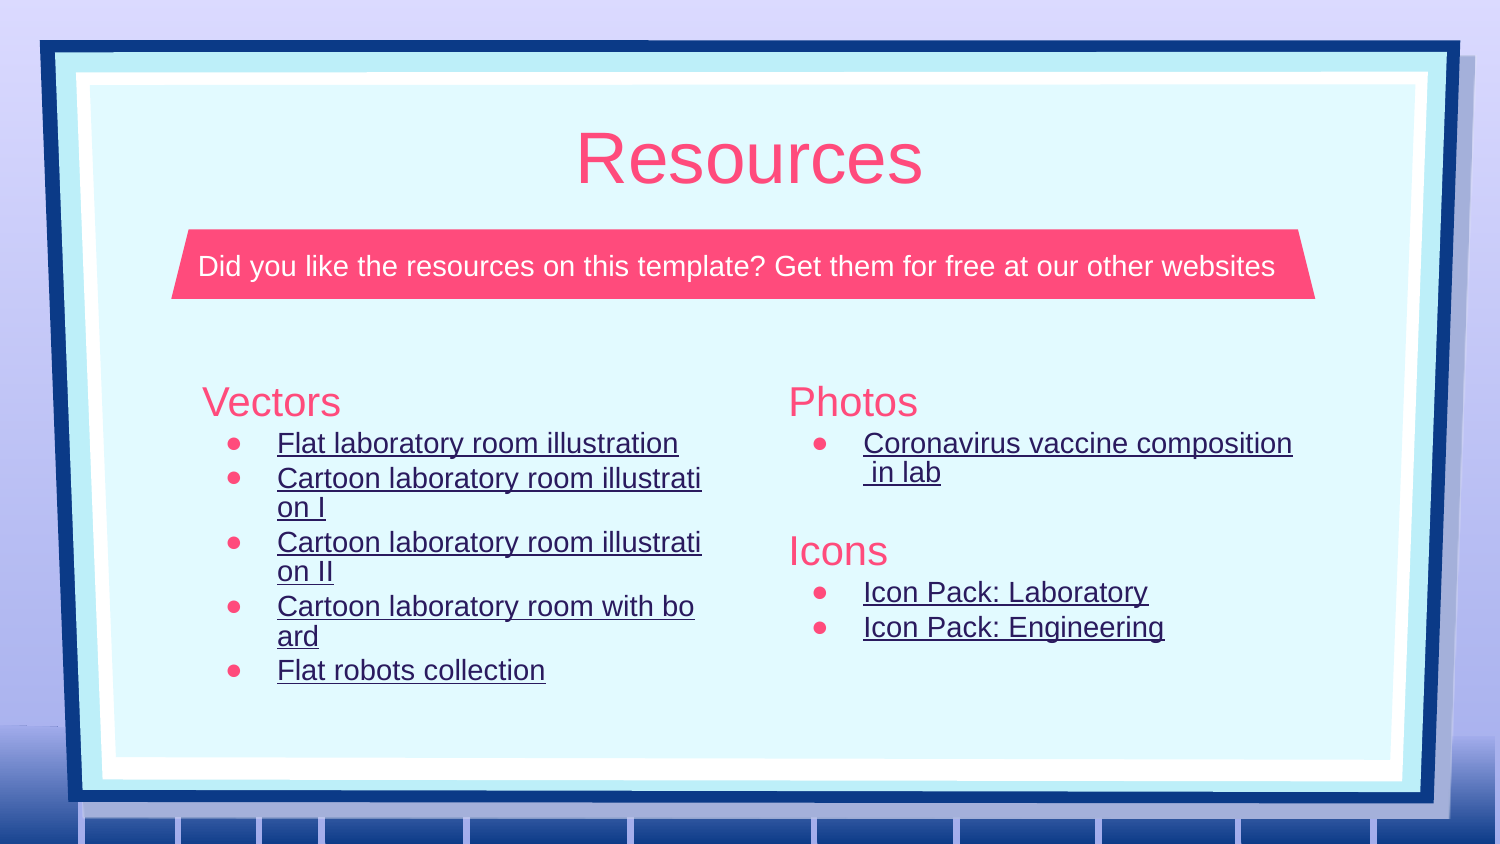

# Resources
Did you like the resources on this template? Get them for free at our other websites
Vectors
Flat laboratory room illustration
Cartoon laboratory room illustration I
Cartoon laboratory room illustration II
Cartoon laboratory room with board
Flat robots collection
Photos
Coronavirus vaccine composition in lab

Icons
Icon Pack: Laboratory
Icon Pack: Engineering